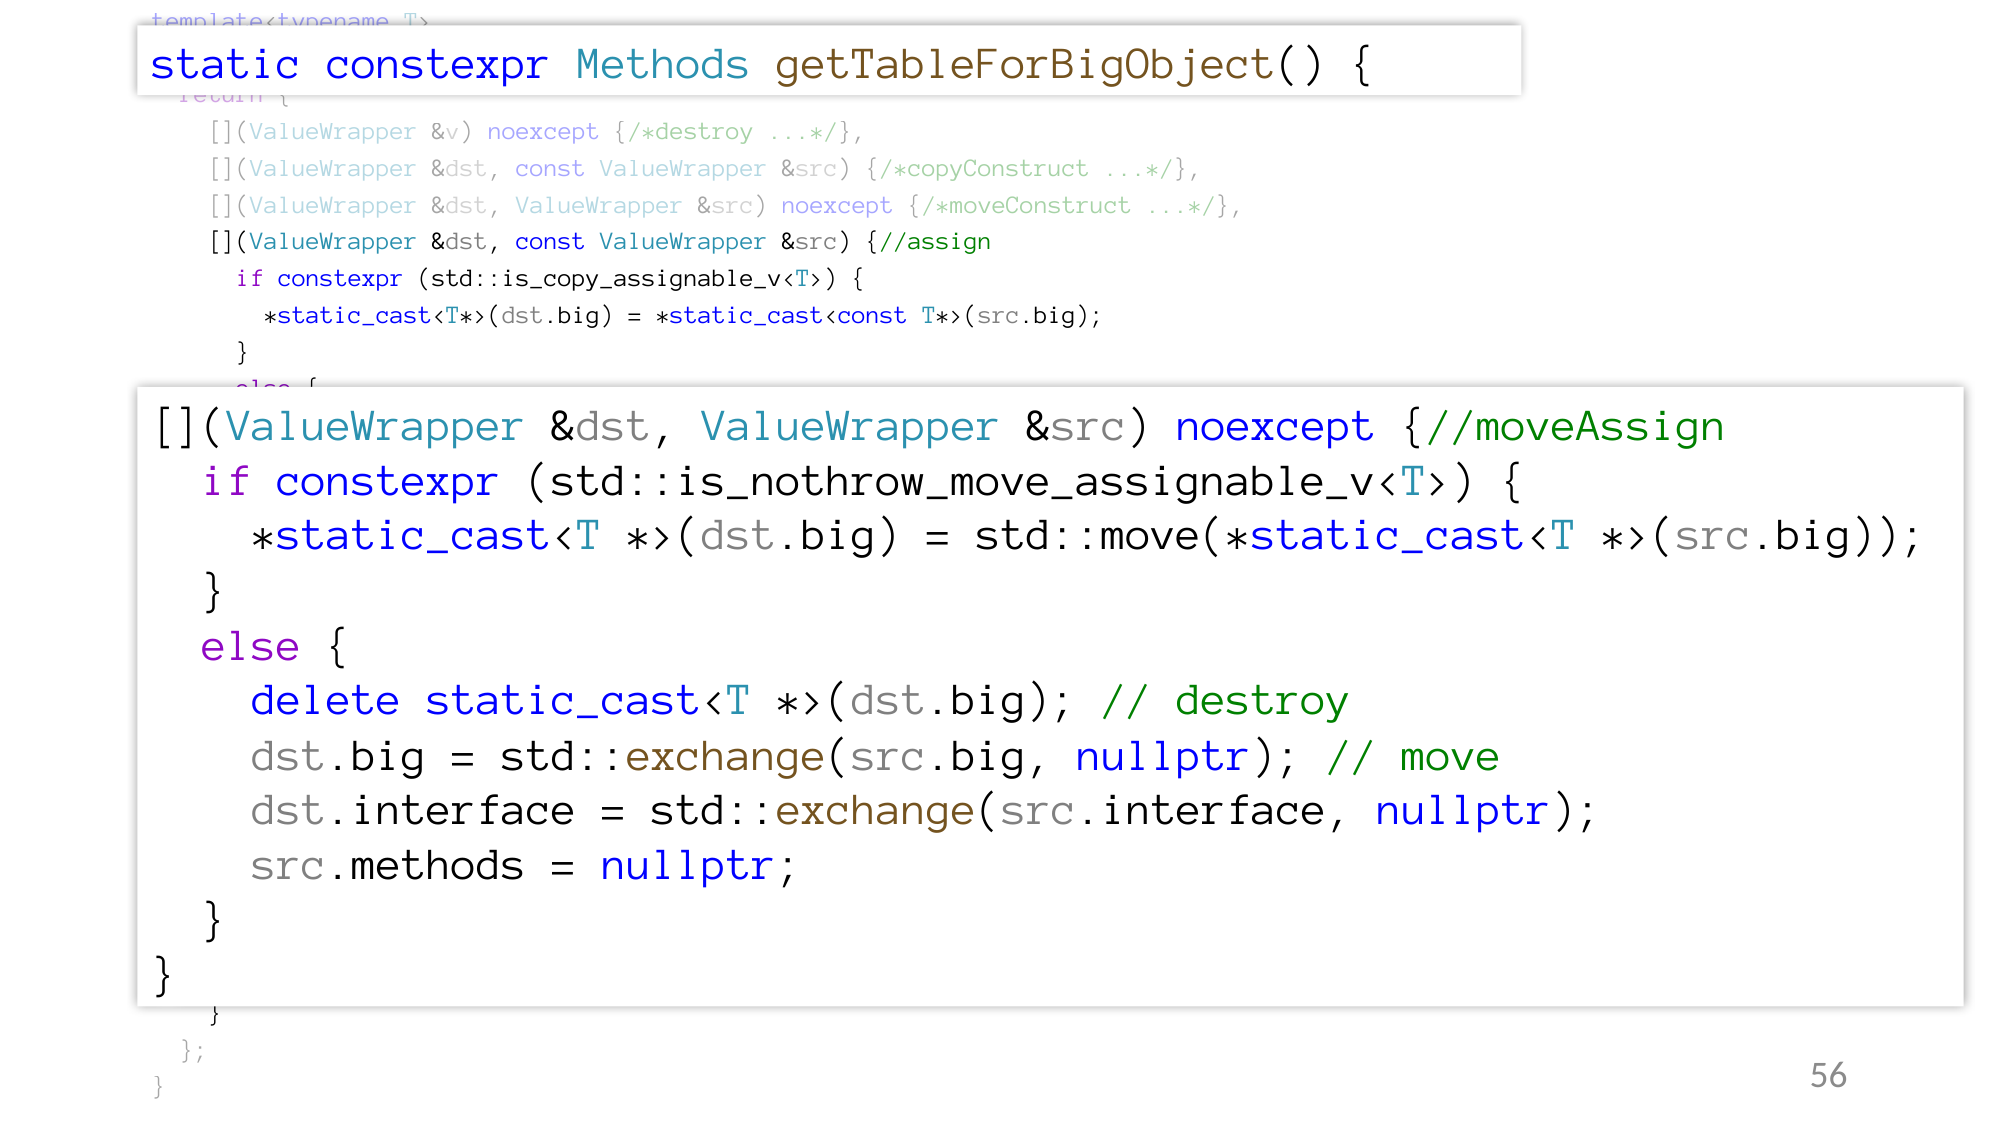

template<typename T>
static constexpr Methods getTableForBigObject() {
  return {
    [](ValueWrapper &v) noexcept {/*destroy ...*/},
    [](ValueWrapper &dst, const ValueWrapper &src) {/*copyConstruct ...*/},
    [](ValueWrapper &dst, ValueWrapper &src) noexcept {/*moveConstruct ...*/},
    [](ValueWrapper &dst, const ValueWrapper &src) {//assign
      if constexpr (std::is_copy_assignable_v<T>) {
        *static_cast<T*>(dst.big) = *static_cast<const T*>(src.big);
      }
      else {
        delete static_cast<T*>(dst.big); // destroy
        auto *instance = new T{ *static_cast<const T*>(src.big) };
        dst.big = instance; // copy construct
        dst.interface = instance;
      }
    },
    [](ValueWrapper &dst, ValueWrapper &src) noexcept {//moveAssign
      if constexpr (std::is_nothrow_move_assignable_v<T>) {
        *static_cast<T *>(dst.big) = std::move(*static_cast<T *>(src.big));
      }
      else {
        delete static_cast<T *>(dst.big); // destroy
        dst.big = std::exchange(src.big, nullptr); // move
        dst.interface = std::exchange(src.interface, nullptr);
        src.methods = nullptr;
      }
    }
  };
}
static constexpr Methods getTableForBigObject() {
[](ValueWrapper &dst, ValueWrapper &src) noexcept {//moveAssign
  if constexpr (std::is_nothrow_move_assignable_v<T>) {
    *static_cast<T *>(dst.big) = std::move(*static_cast<T *>(src.big));
  }
  else {
    delete static_cast<T *>(dst.big); // destroy
    dst.big = std::exchange(src.big, nullptr); // move
    dst.interface = std::exchange(src.interface, nullptr);
    src.methods = nullptr;
  }
}
56